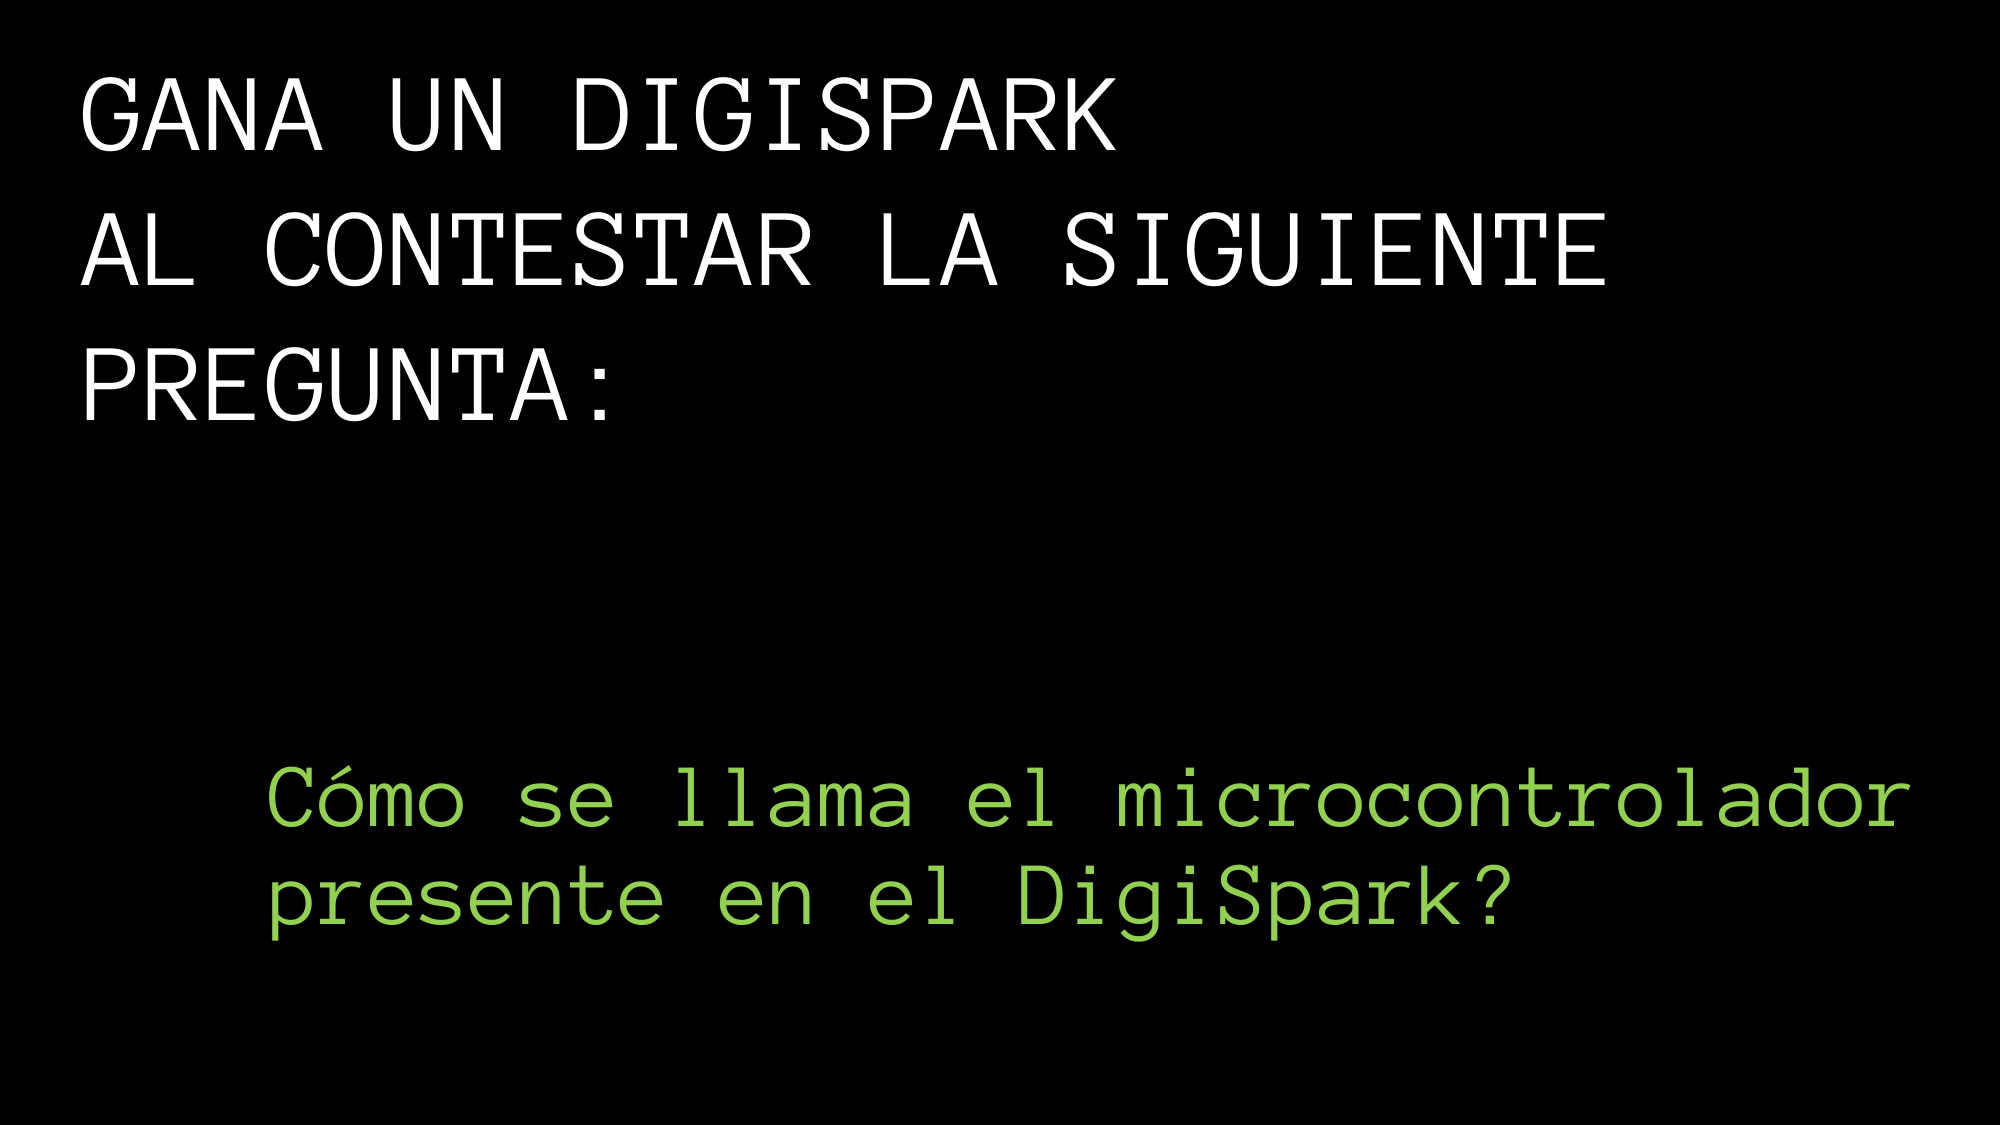

GANA UN DIGISPARK
AL CONTESTAR LA SIGUIENTE
PREGUNTA:
Cómo se llama el microcontrolador presente en el DigiSpark?